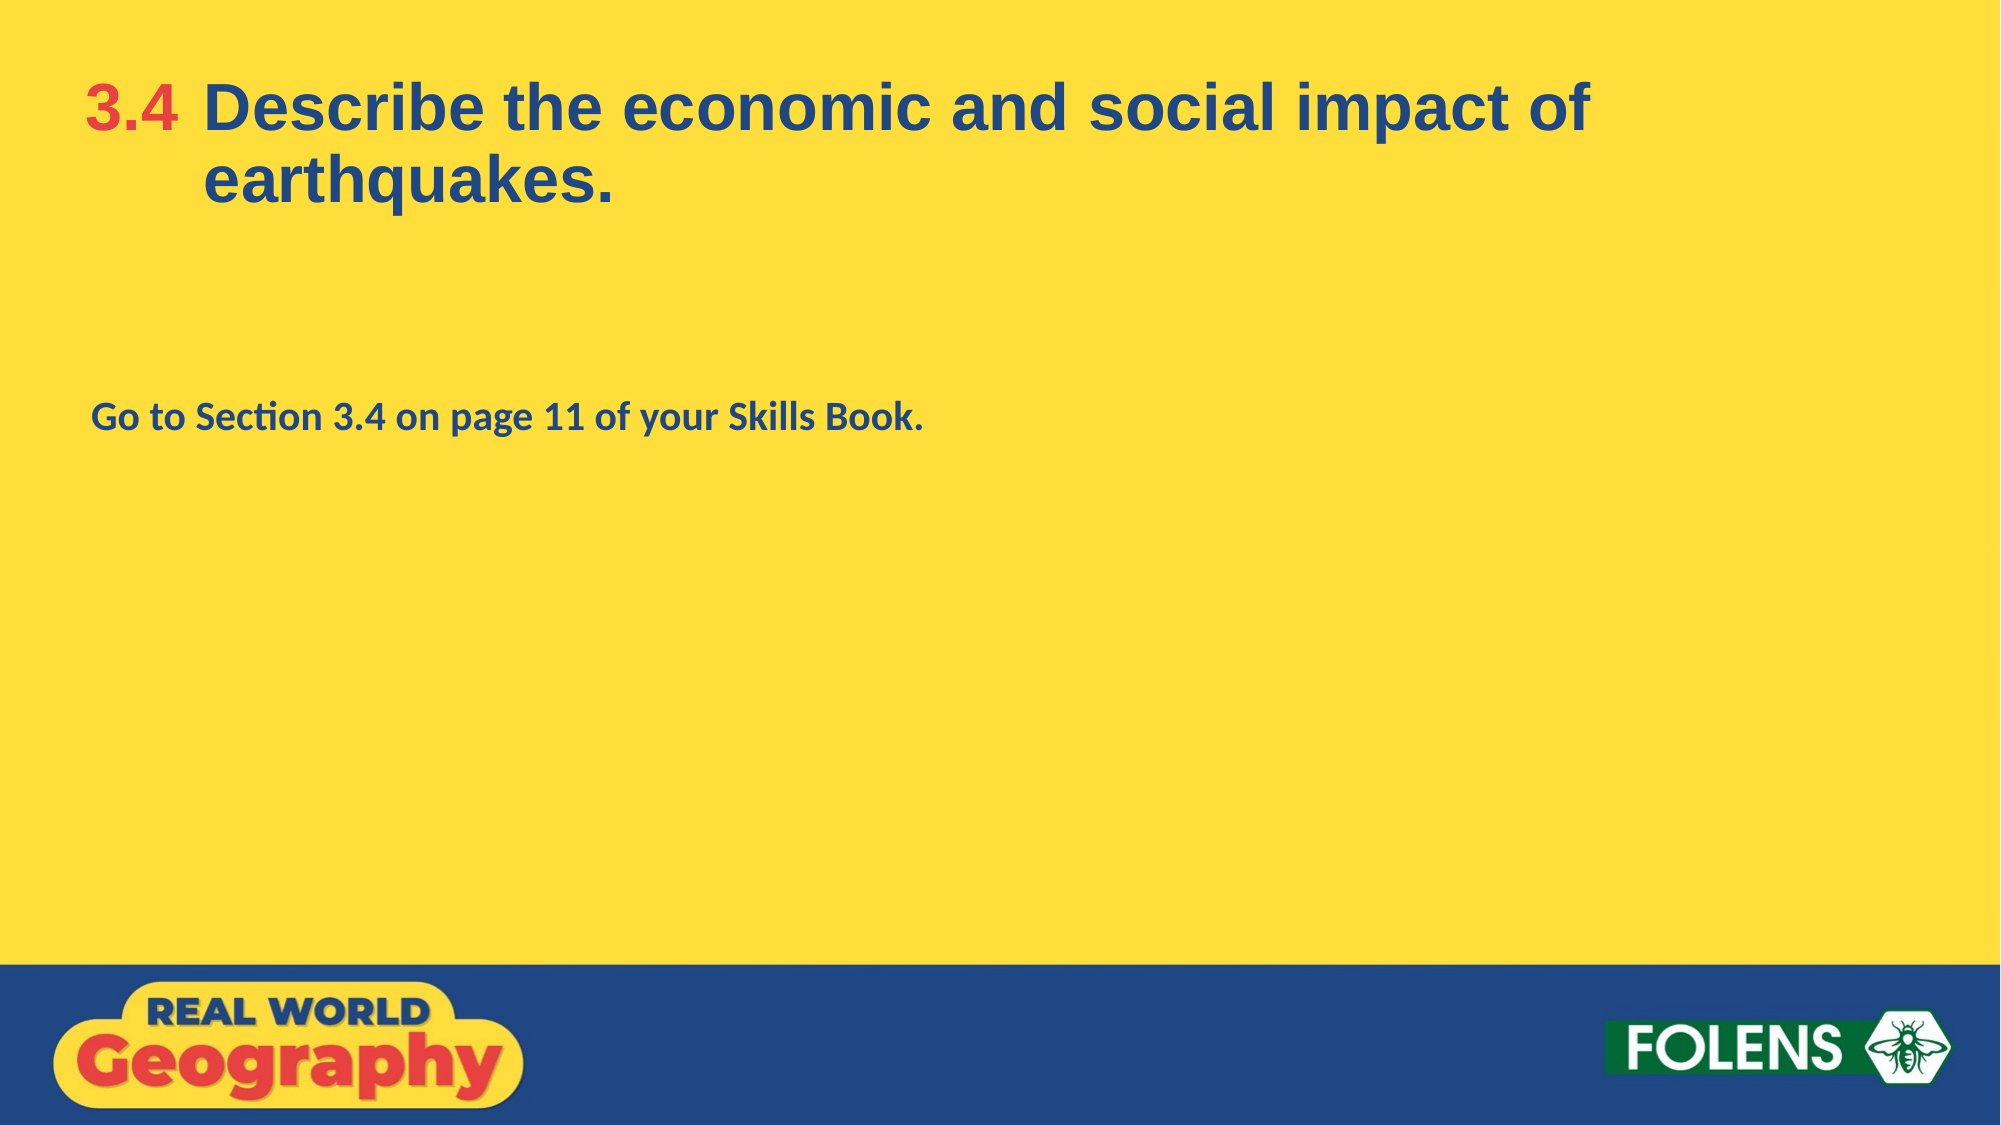

3.4 	Describe the economic and social impact of earthquakes.
Go to Section 3.4 on page 11 of your Skills Book.